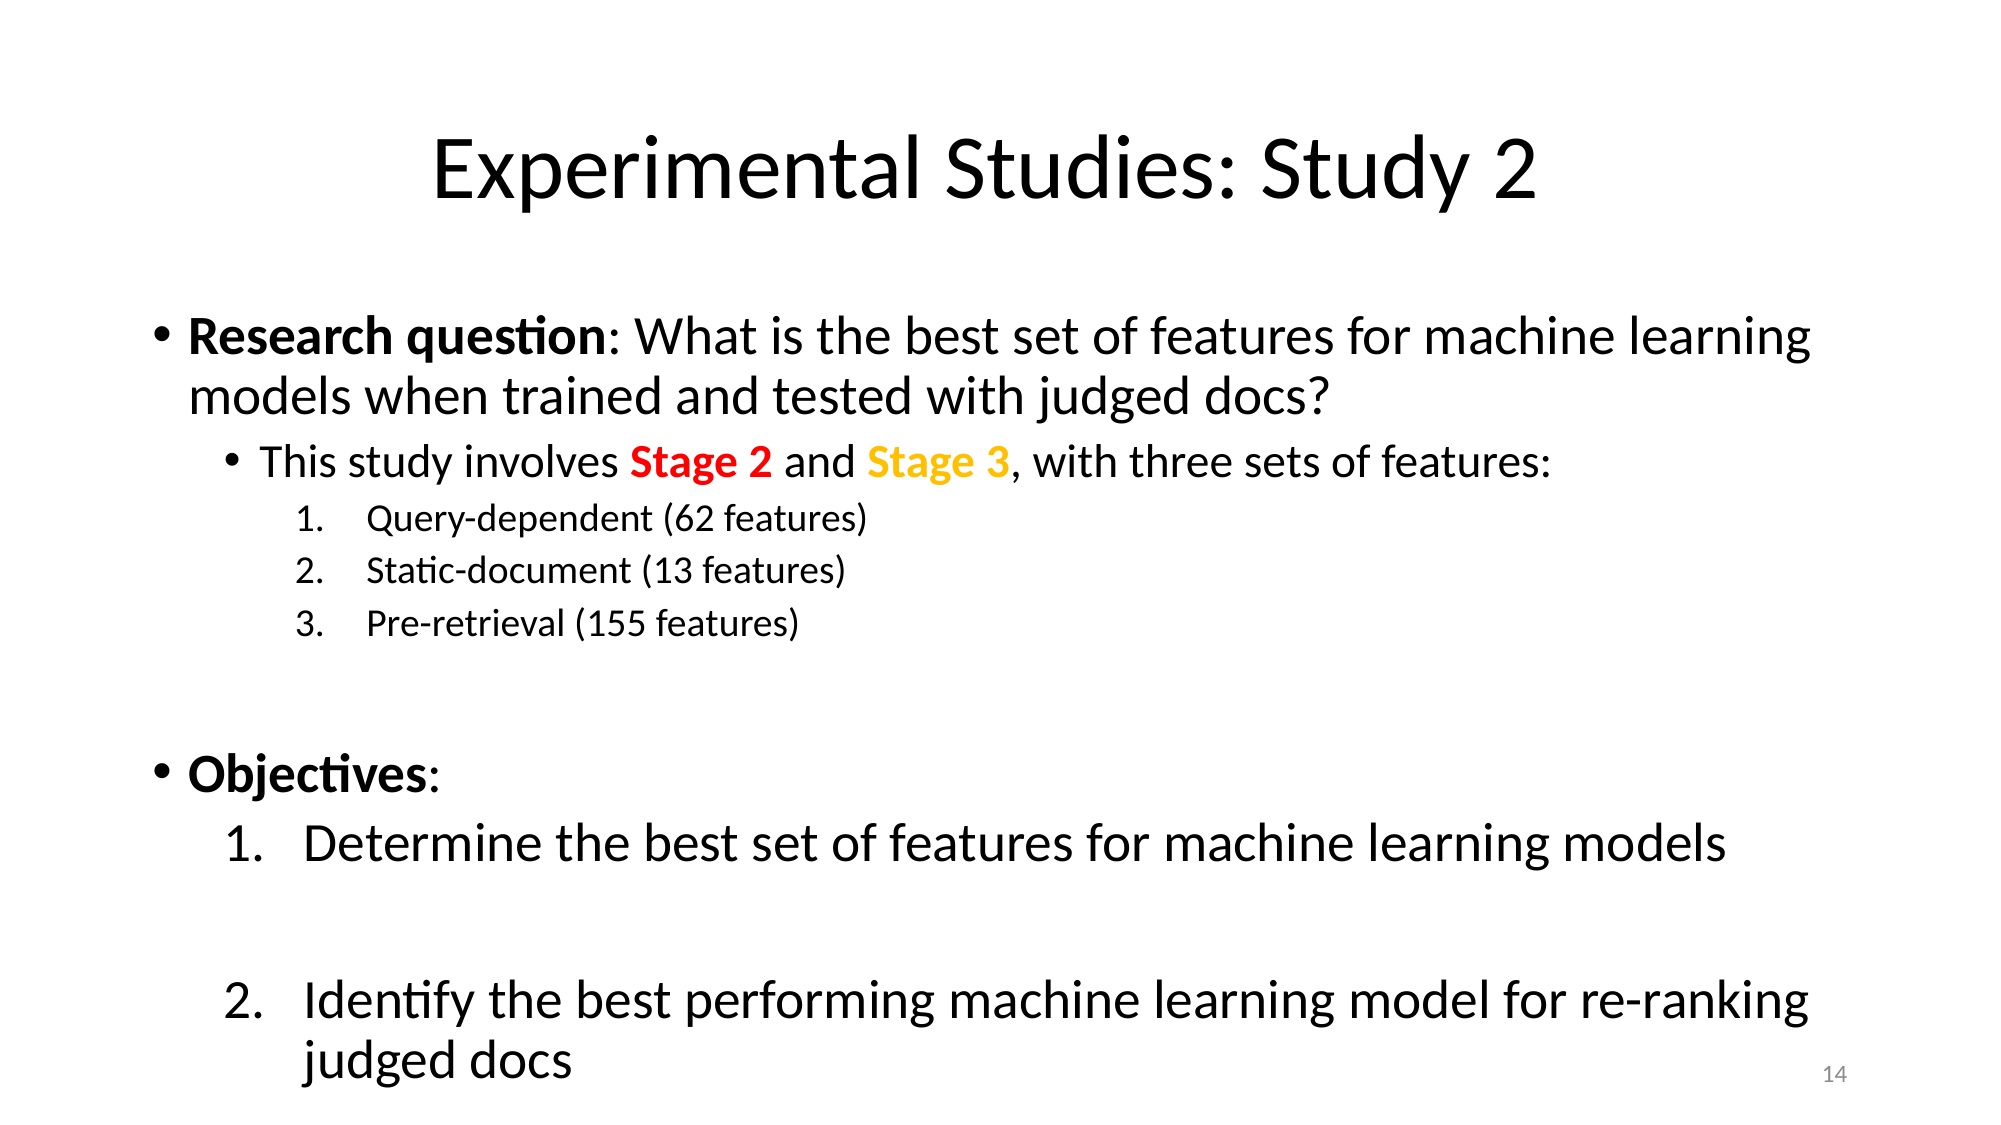

# Experimental Studies: Study 2
Research question: What is the best set of features for machine learning models when trained and tested with judged docs?
This study involves Stage 2 and Stage 3, with three sets of features:
Query-dependent (62 features)
Static-document (13 features)
Pre-retrieval (155 features)

Objectives:
Determine the best set of features for machine learning models

Identify the best performing machine learning model for re-ranking judged docs
14